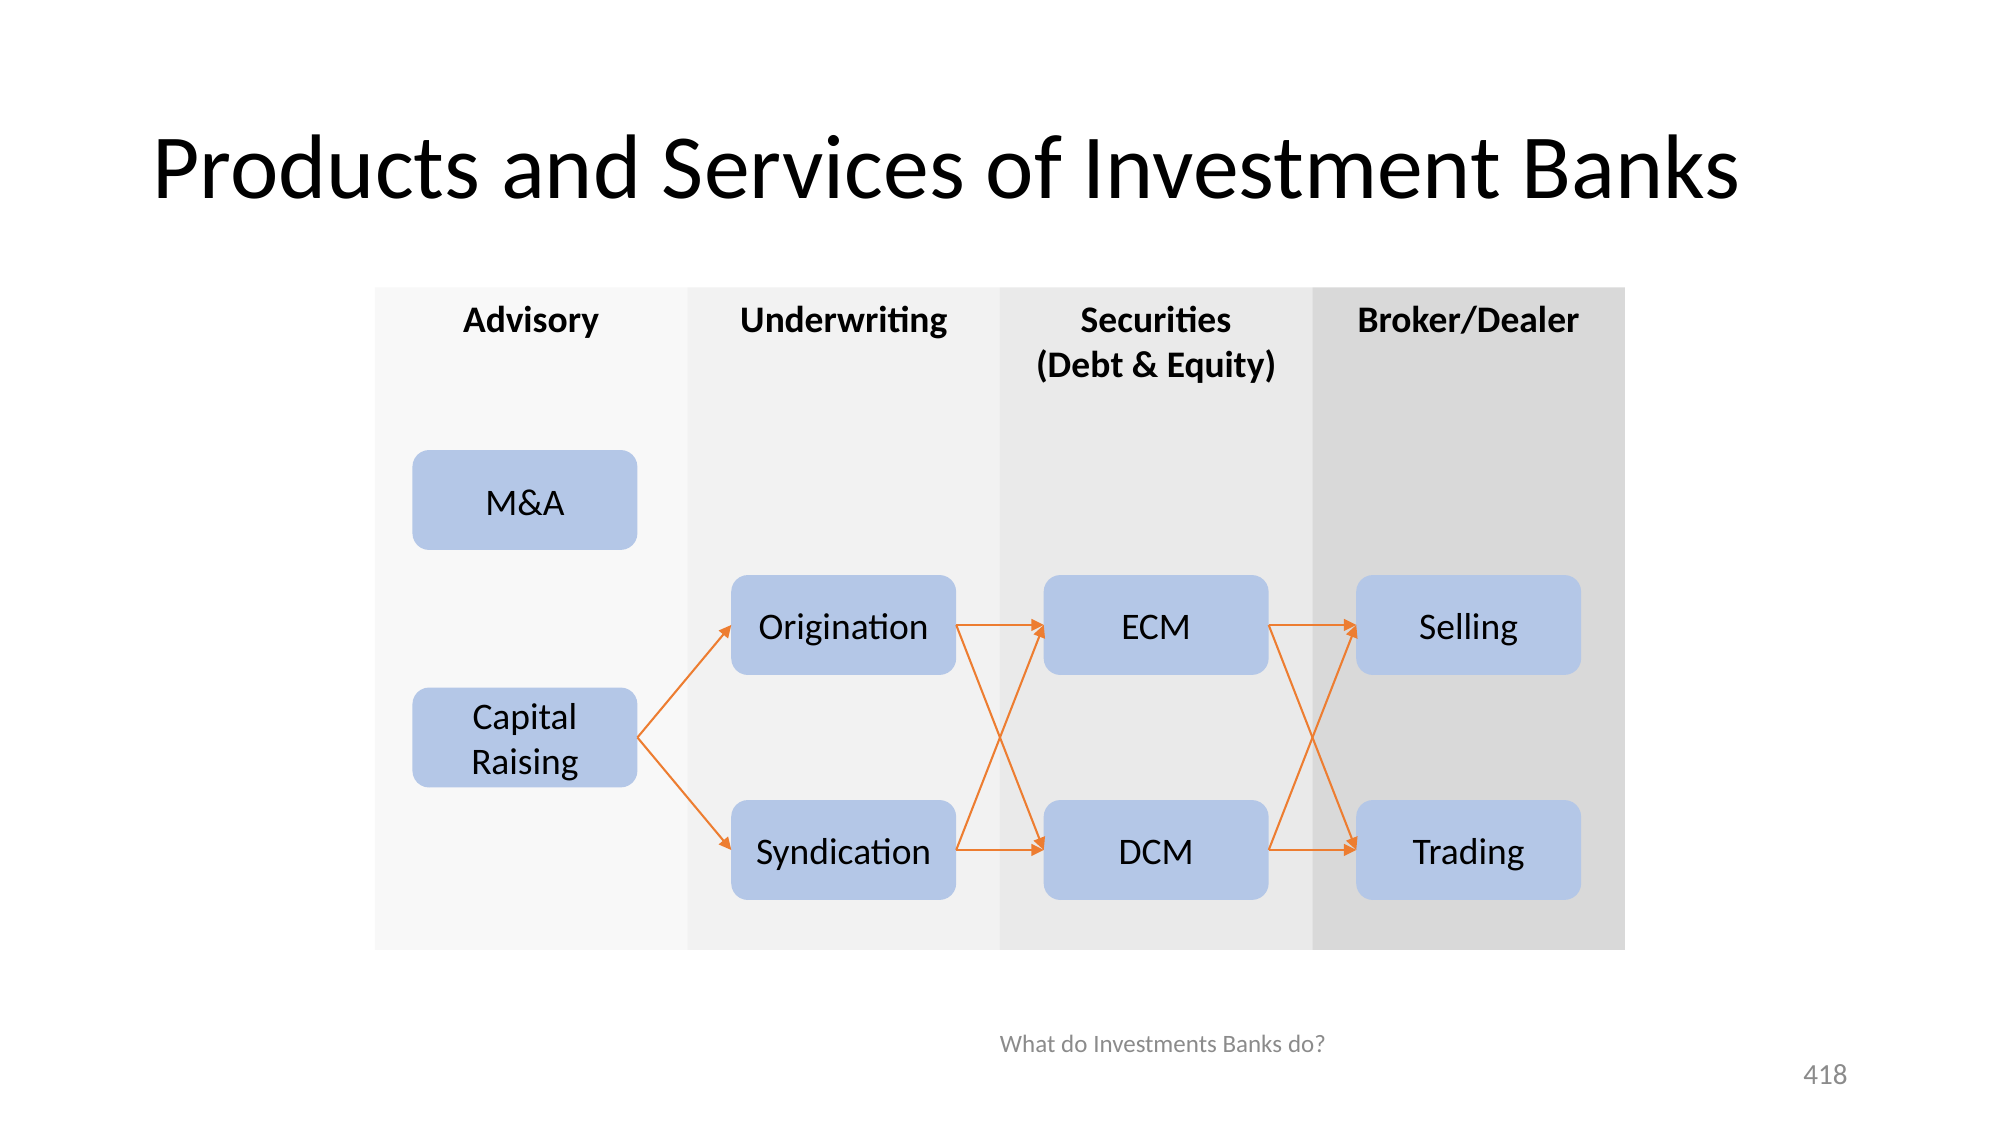

# Products and Services of Investment Banks
Advisory
Underwriting
Securities
(Debt & Equity)
Broker/Dealer
M&A
Origination
ECM
Selling
Capital Raising
Syndication
DCM
Trading
What do Investments Banks do?
418